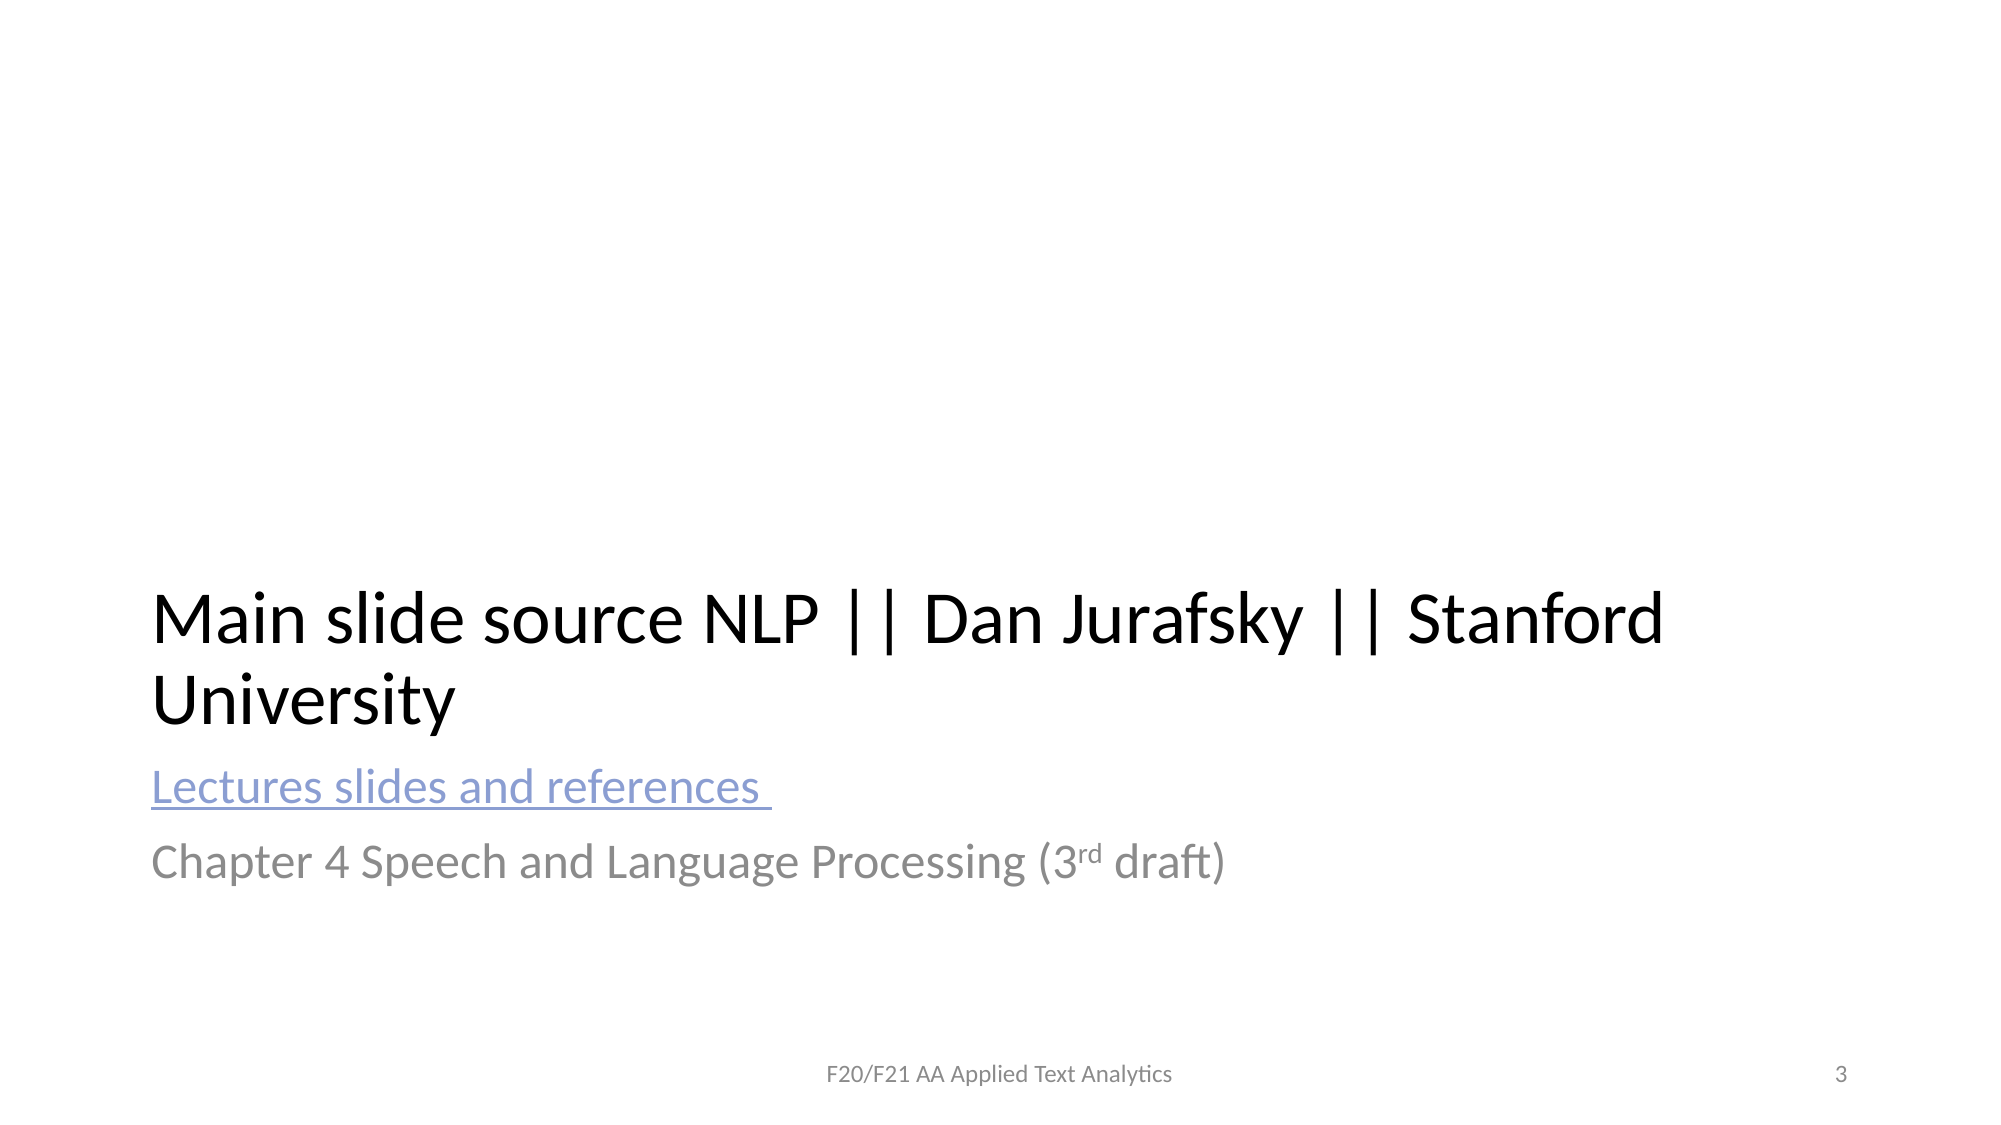

# Main slide source NLP || Dan Jurafsky || Stanford University
Lectures slides and references
Chapter 4 Speech and Language Processing (3rd draft)
F20/F21 AA Applied Text Analytics
3